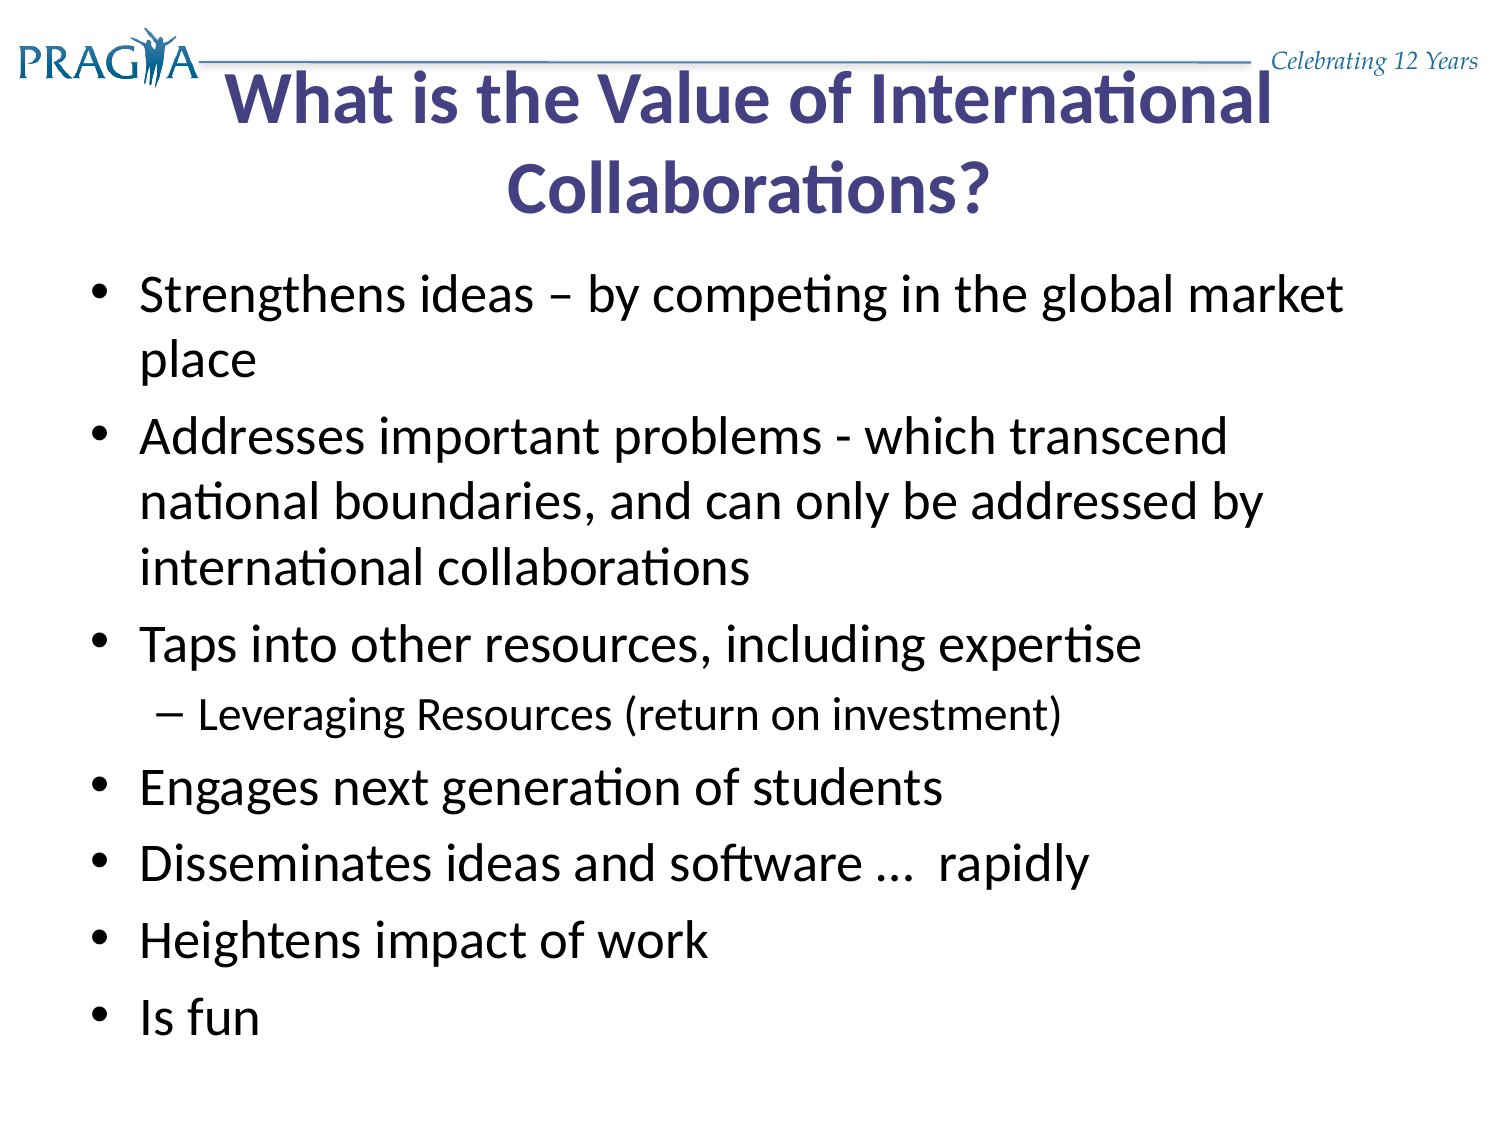

# What is the Value of International Collaborations?
Strengthens ideas – by competing in the global market place
Addresses important problems - which transcend national boundaries, and can only be addressed by international collaborations
Taps into other resources, including expertise
Leveraging Resources (return on investment)
Engages next generation of students
Disseminates ideas and software …  rapidly
Heightens impact of work
Is fun